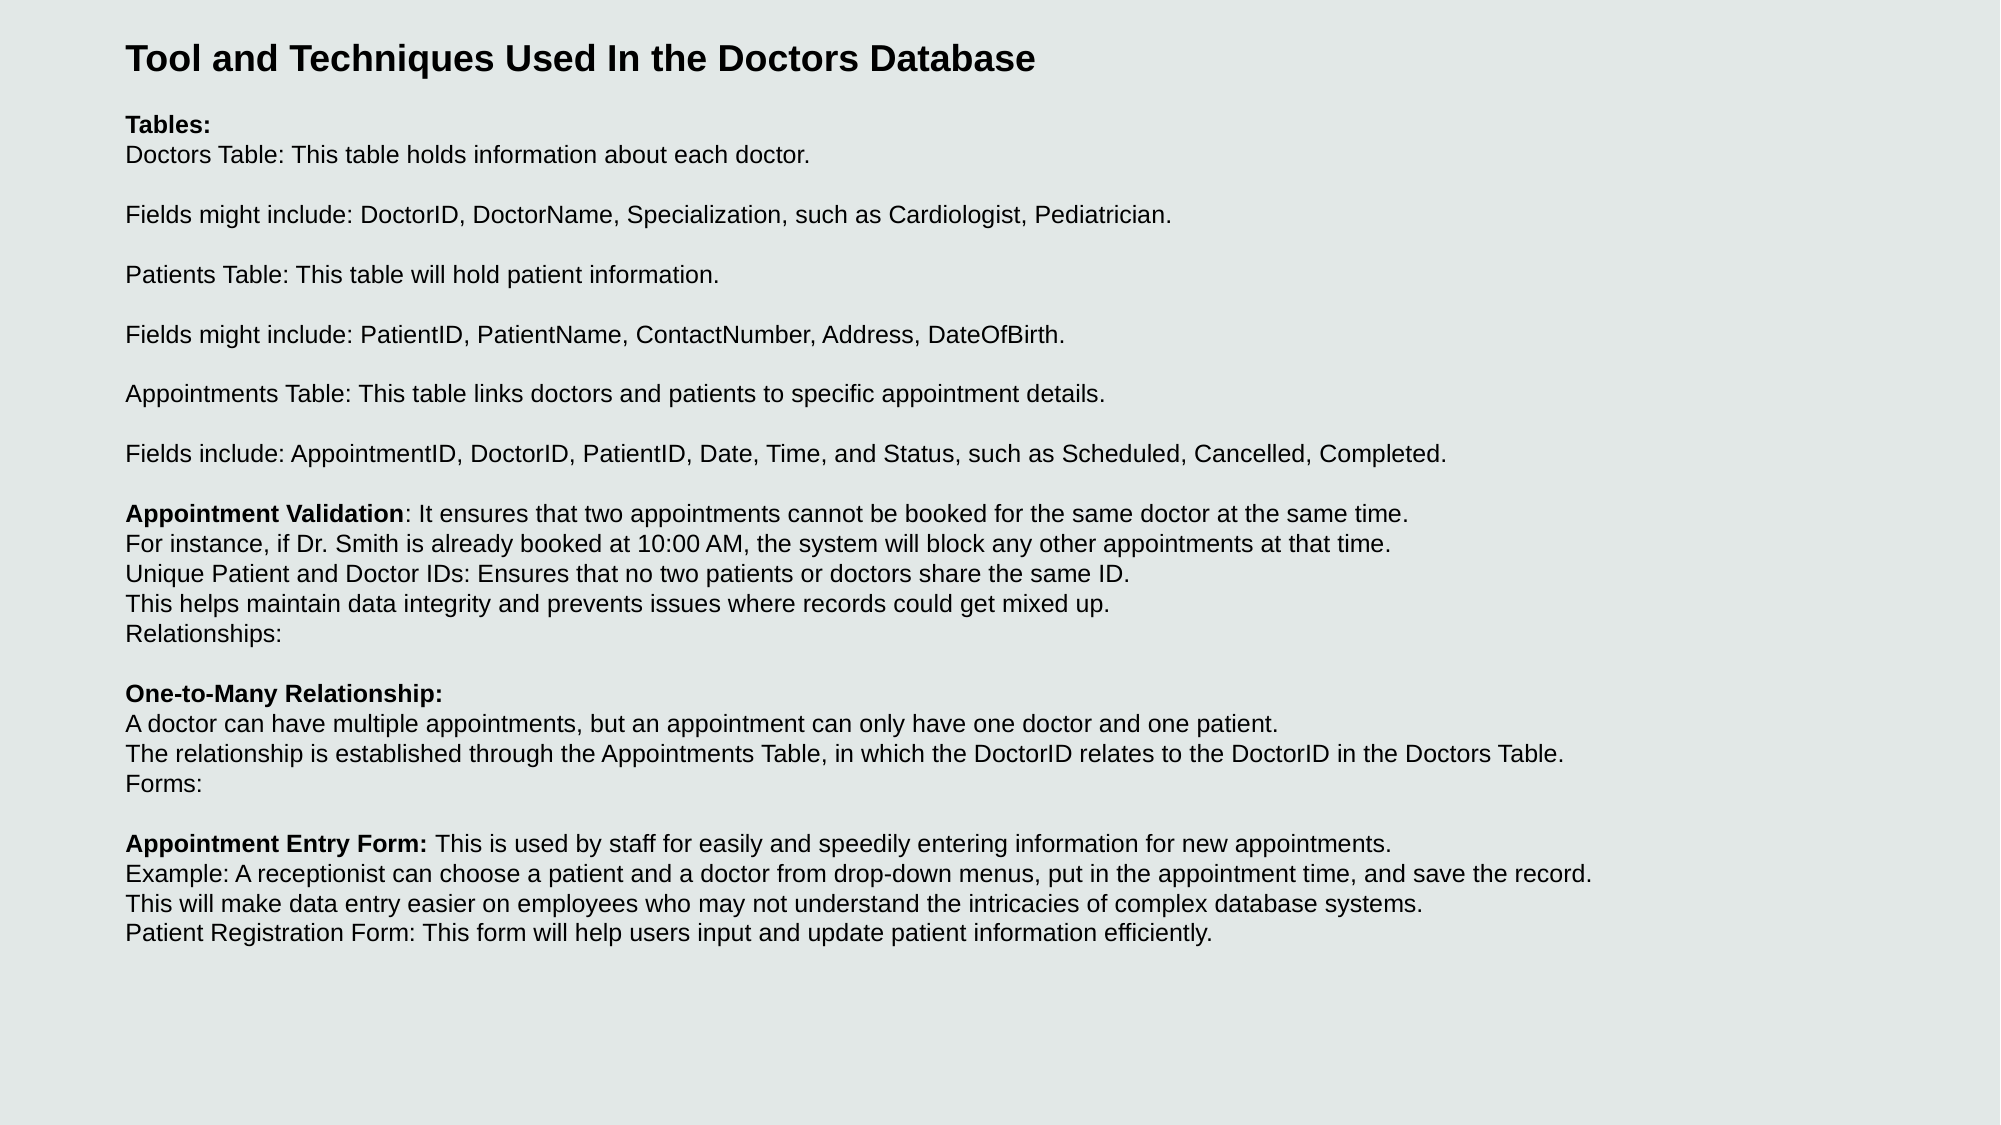

Tool and Techniques Used In the Doctors Database

Tables:
Doctors Table: This table holds information about each doctor.

Fields might include: DoctorID, DoctorName, Specialization, such as Cardiologist, Pediatrician.

Patients Table: This table will hold patient information.

Fields might include: PatientID, PatientName, ContactNumber, Address, DateOfBirth.

Appointments Table: This table links doctors and patients to specific appointment details.

Fields include: AppointmentID, DoctorID, PatientID, Date, Time, and Status, such as Scheduled, Cancelled, Completed.

Appointment Validation: It ensures that two appointments cannot be booked for the same doctor at the same time.
For instance, if Dr. Smith is already booked at 10:00 AM, the system will block any other appointments at that time.
Unique Patient and Doctor IDs: Ensures that no two patients or doctors share the same ID.
This helps maintain data integrity and prevents issues where records could get mixed up.
Relationships:

One-to-Many Relationship:
A doctor can have multiple appointments, but an appointment can only have one doctor and one patient.
The relationship is established through the Appointments Table, in which the DoctorID relates to the DoctorID in the Doctors Table.
Forms:

Appointment Entry Form: This is used by staff for easily and speedily entering information for new appointments.
Example: A receptionist can choose a patient and a doctor from drop-down menus, put in the appointment time, and save the record.
This will make data entry easier on employees who may not understand the intricacies of complex database systems.
Patient Registration Form: This form will help users input and update patient information efficiently.